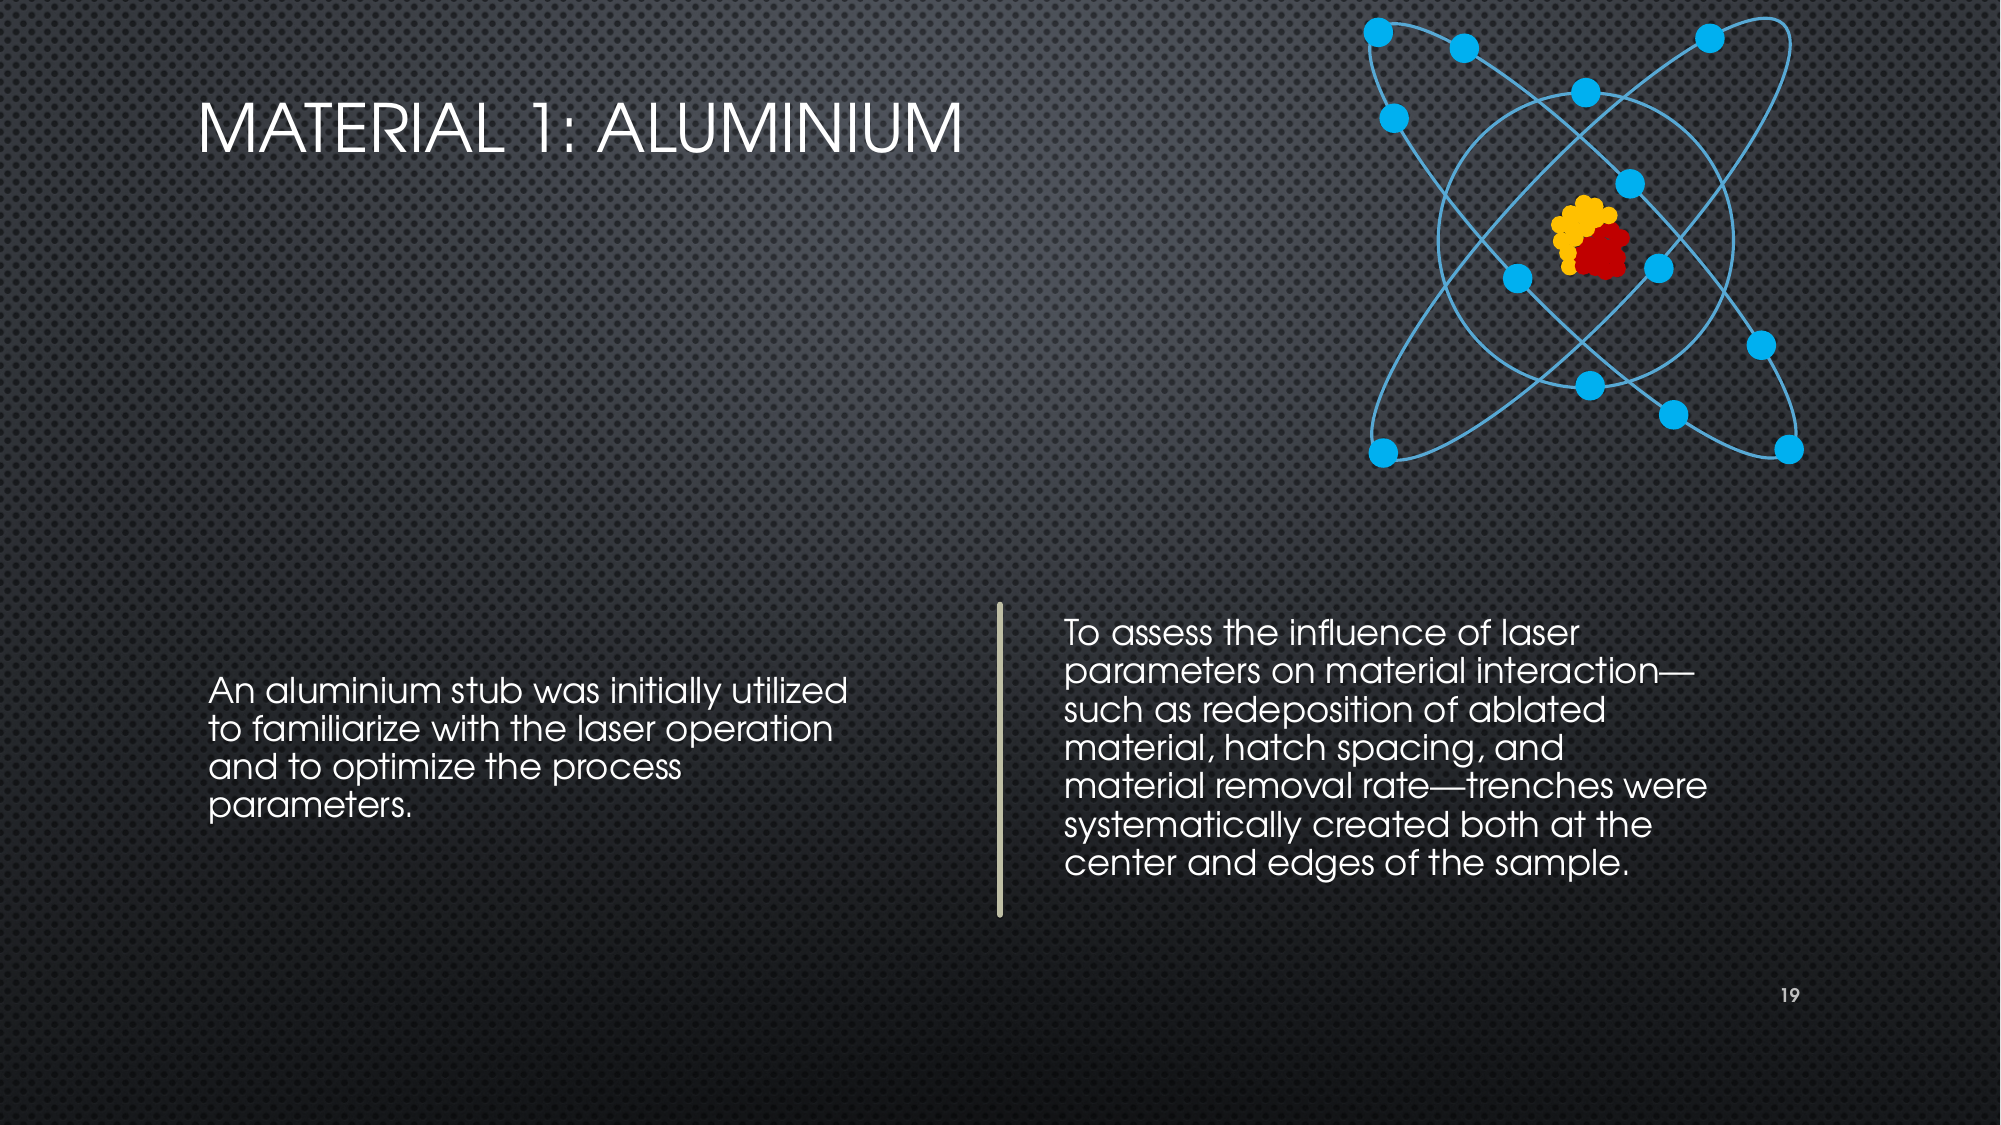

# Material 1: Aluminium

An aluminium stub was initially utilized to familiarize with the laser operation and to optimize the process parameters.
To assess the influence of laser parameters on material interaction—such as redeposition of ablated material, hatch spacing, and material removal rate—trenches were systematically created both at the center and edges of the sample.

19